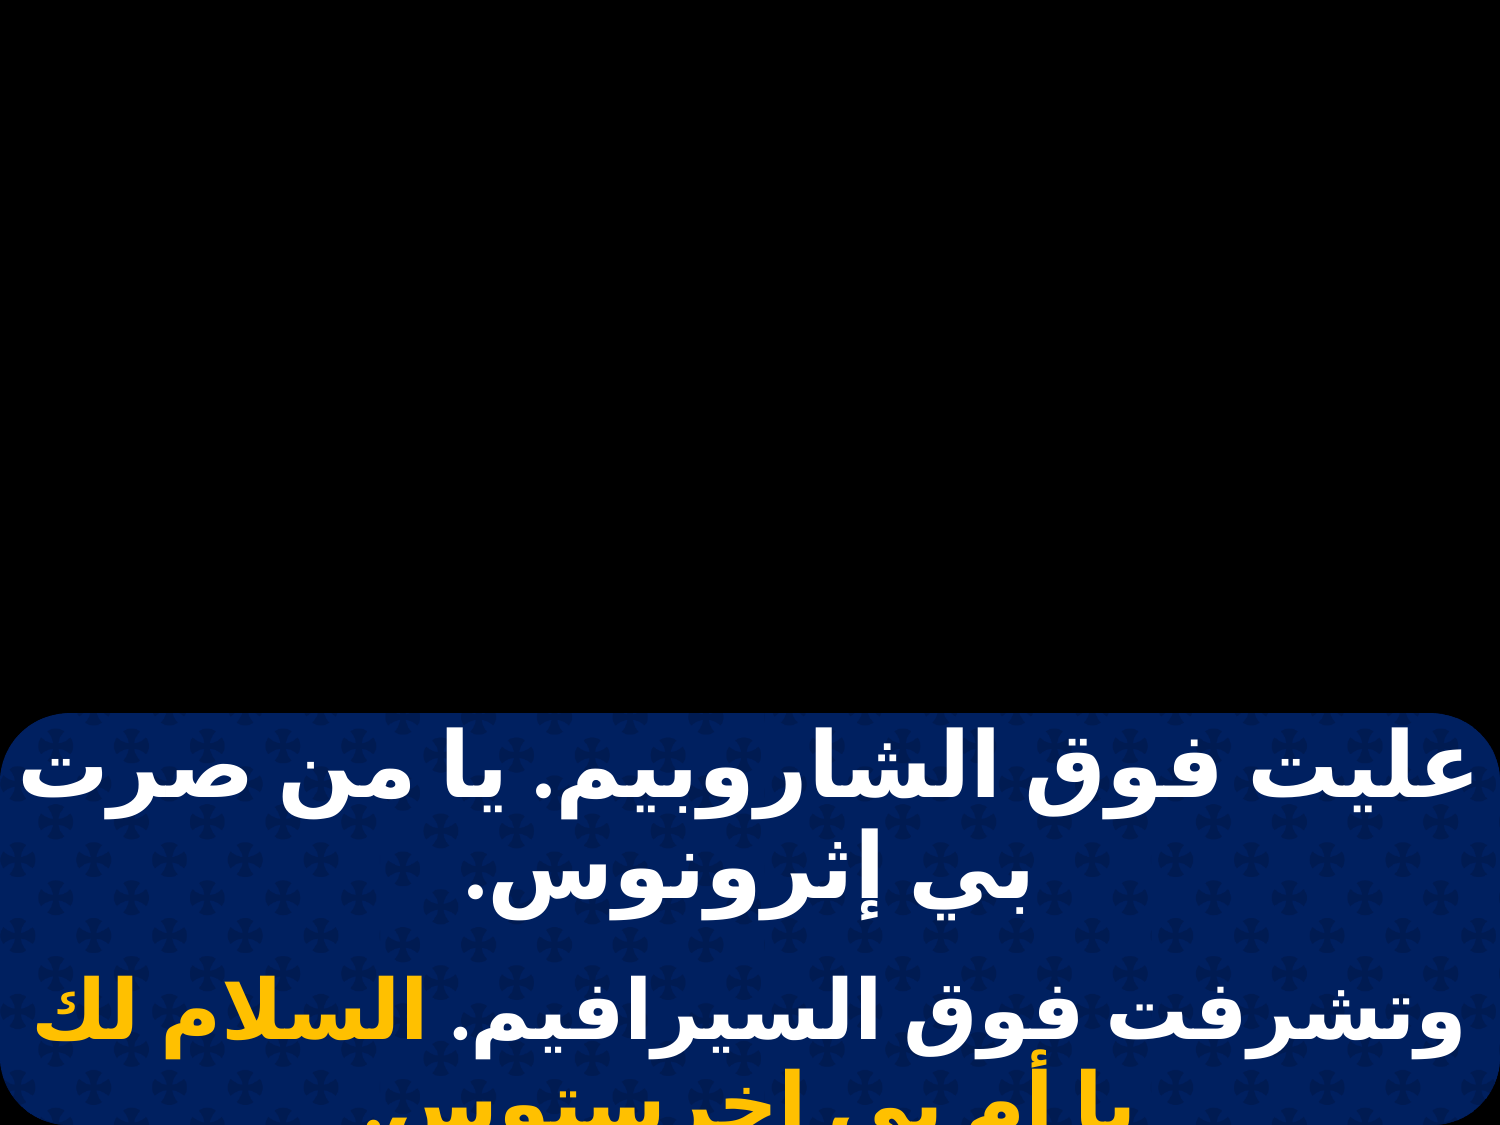

| عليت فوق الشاروبيم. يا من صرت بي إثرونوس. |
| --- |
|  |
| وتشرفت فوق السيرافيم. السلام لك يا أم بي إخرستوس. |